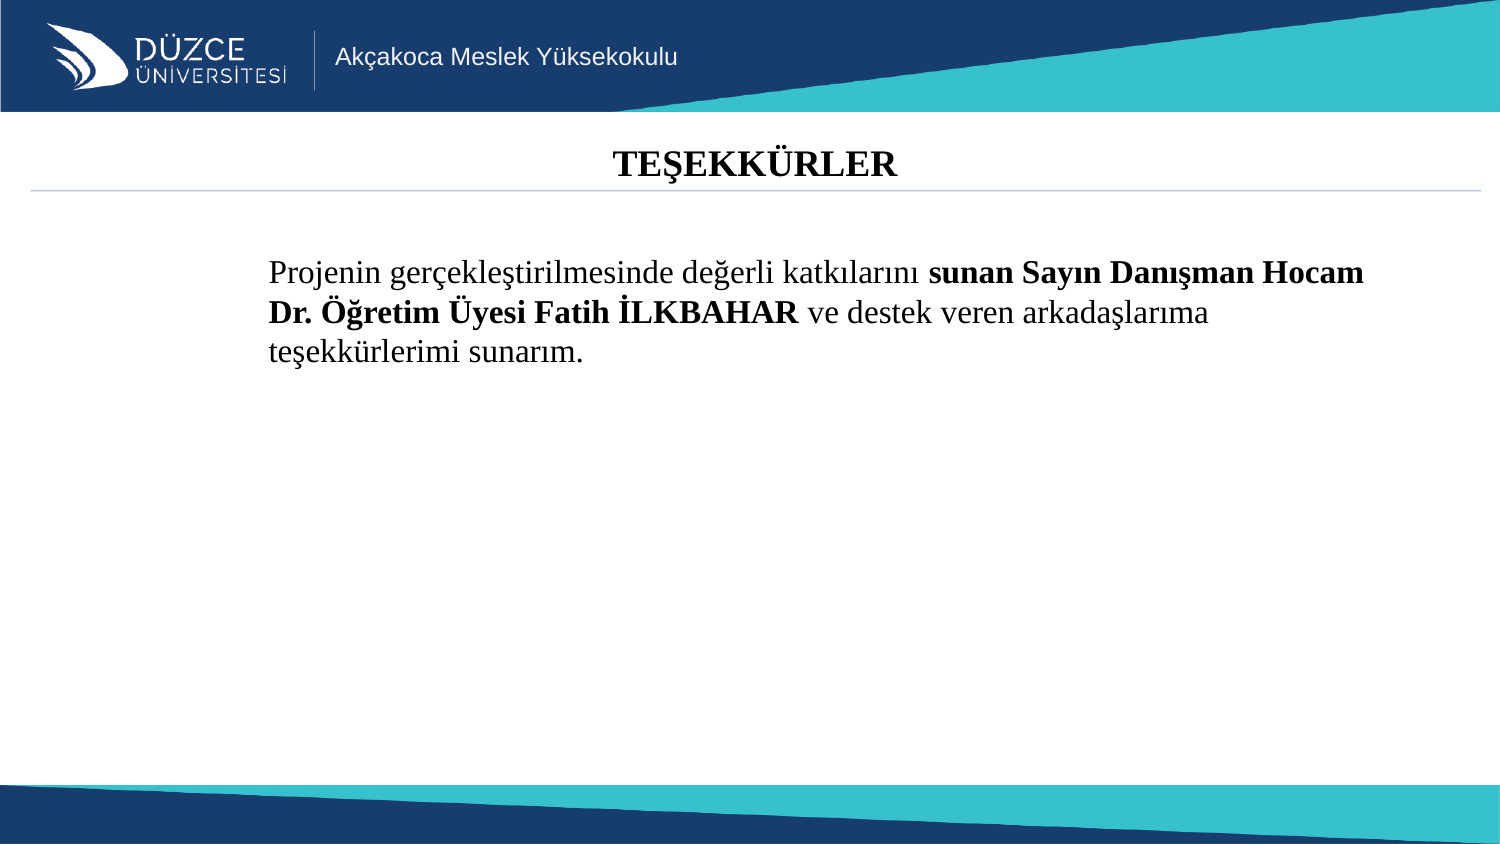

Akçakoca Meslek Yüksekokulu
TEŞEKKÜRLER
Projenin gerçekleştirilmesinde değerli katkılarını sunan Sayın Danışman Hocam Dr. Öğretim Üyesi Fatih İLKBAHAR ve destek veren arkadaşlarıma teşekkürlerimi sunarım.